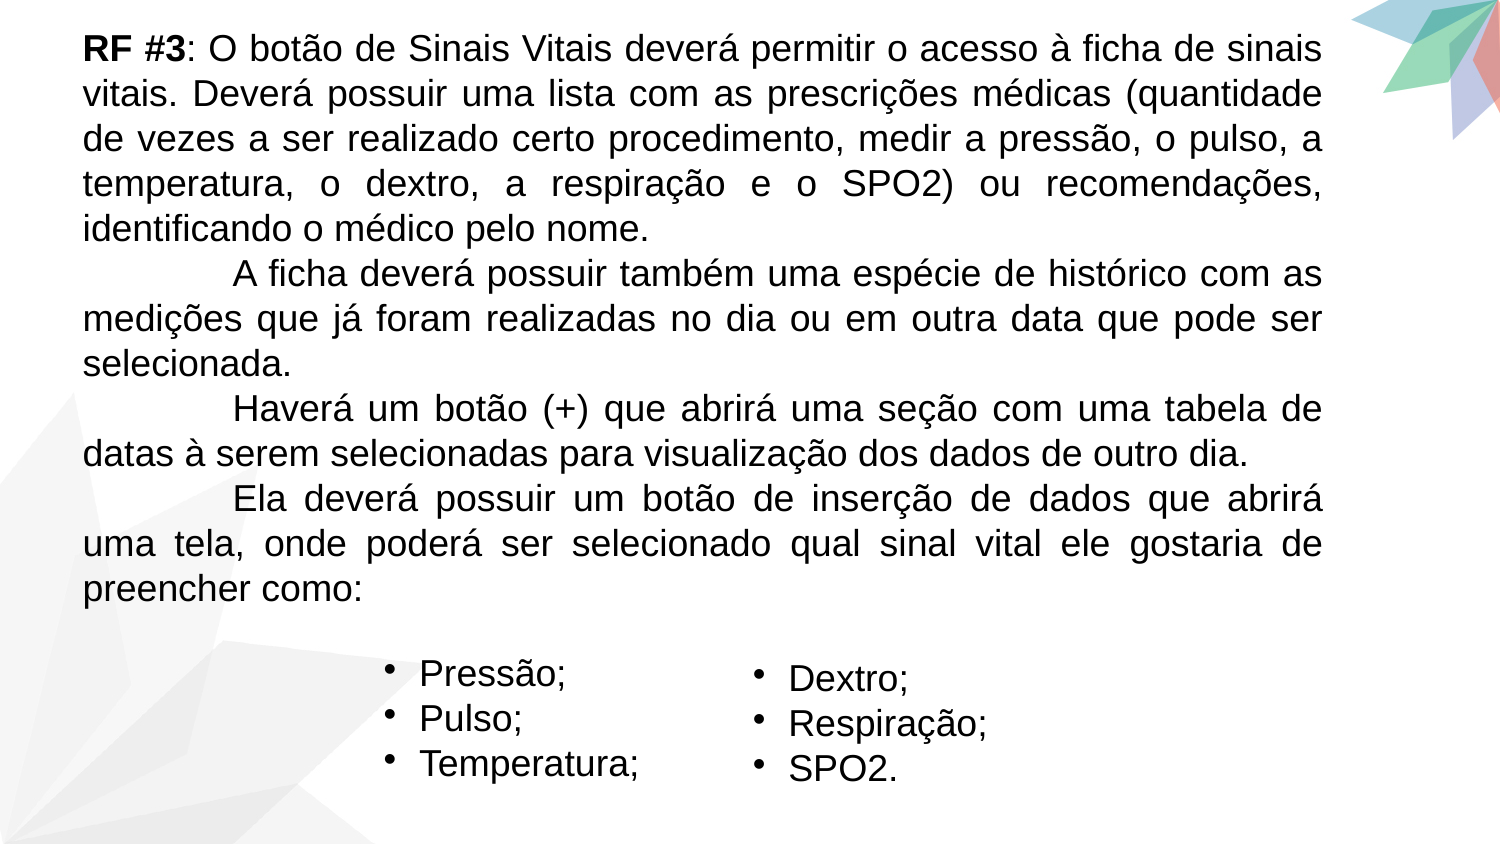

RF #3: O botão de Sinais Vitais deverá permitir o acesso à ficha de sinais vitais. Deverá possuir uma lista com as prescrições médicas (quantidade de vezes a ser realizado certo procedimento, medir a pressão, o pulso, a temperatura, o dextro, a respiração e o SPO2) ou recomendações, identificando o médico pelo nome.
	A ficha deverá possuir também uma espécie de histórico com as medições que já foram realizadas no dia ou em outra data que pode ser selecionada.
	Haverá um botão (+) que abrirá uma seção com uma tabela de datas à serem selecionadas para visualização dos dados de outro dia.
	Ela deverá possuir um botão de inserção de dados que abrirá uma tela, onde poderá ser selecionado qual sinal vital ele gostaria de preencher como:
Pressão;
Pulso;
Temperatura;

Dextro;
Respiração;
SPO2.